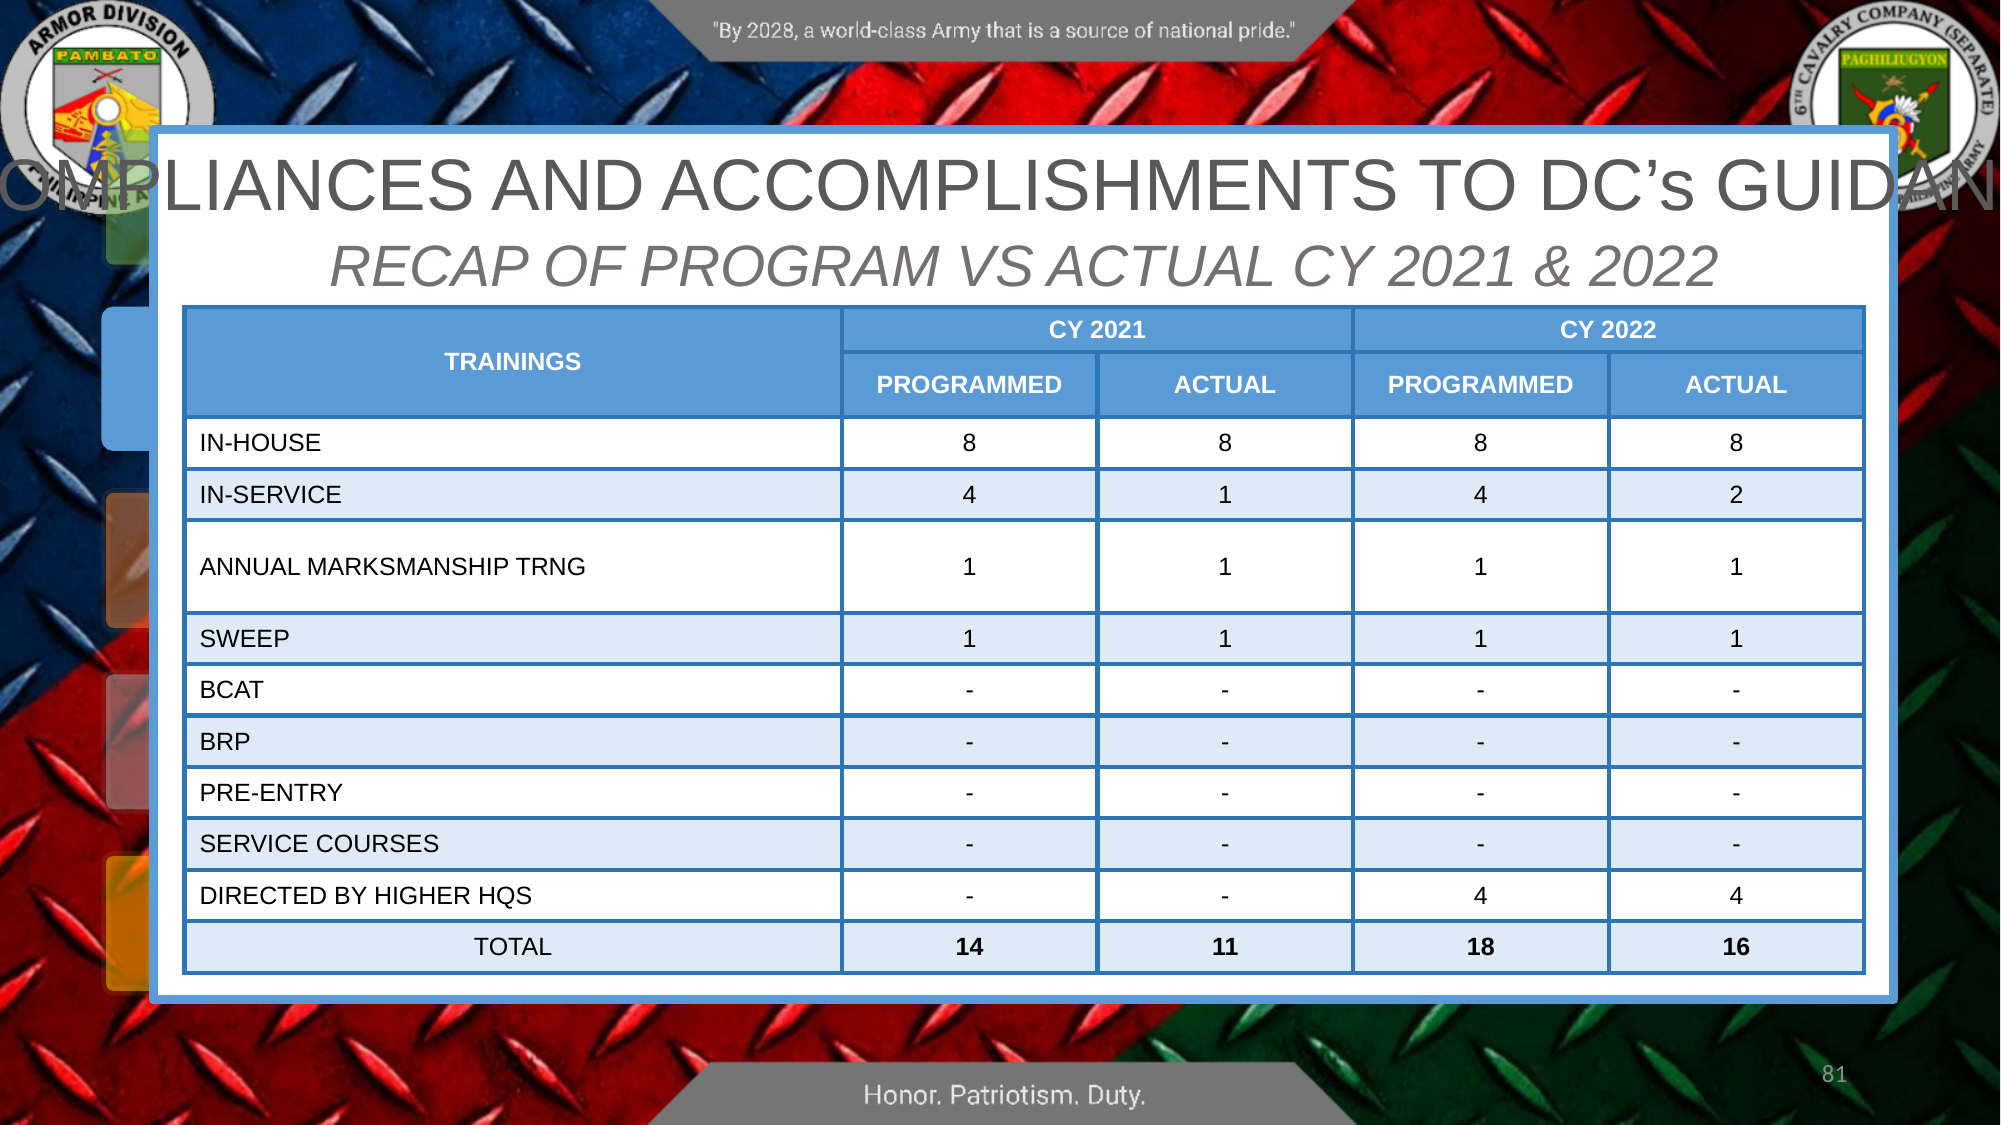

COMPLIANCES AND ACCOMPLISHMENTS TO DC’s GUIDANCE

RECAP OF PROGRAM VS ACTUAL CY 2021 & 2022
| TRAININGS | CY 2021 |  | CY 2022 |  |
| --- | --- | --- | --- | --- |
|  | PROGRAMMED | ACTUAL | PROGRAMMED | ACTUAL |
| IN-HOUSE | 8 | 8 | 8 | 8 |
| IN-SERVICE | 4 | 1 | 4 | 2 |
| ANNUAL MARKSMANSHIP TRNG | 1 | 1 | 1 | 1 |
| SWEEP | 1 | 1 | 1 | 1 |
| BCAT | - | - | - | - |
| BRP | - | - | - | - |
| PRE-ENTRY | - | - | - | - |
| SERVICE COURSES | - | - | - | - |
| DIRECTED BY HIGHER HQS | - | - | 4 | 4 |
| TOTAL | 14 | 11 | 18 | 16 |

81